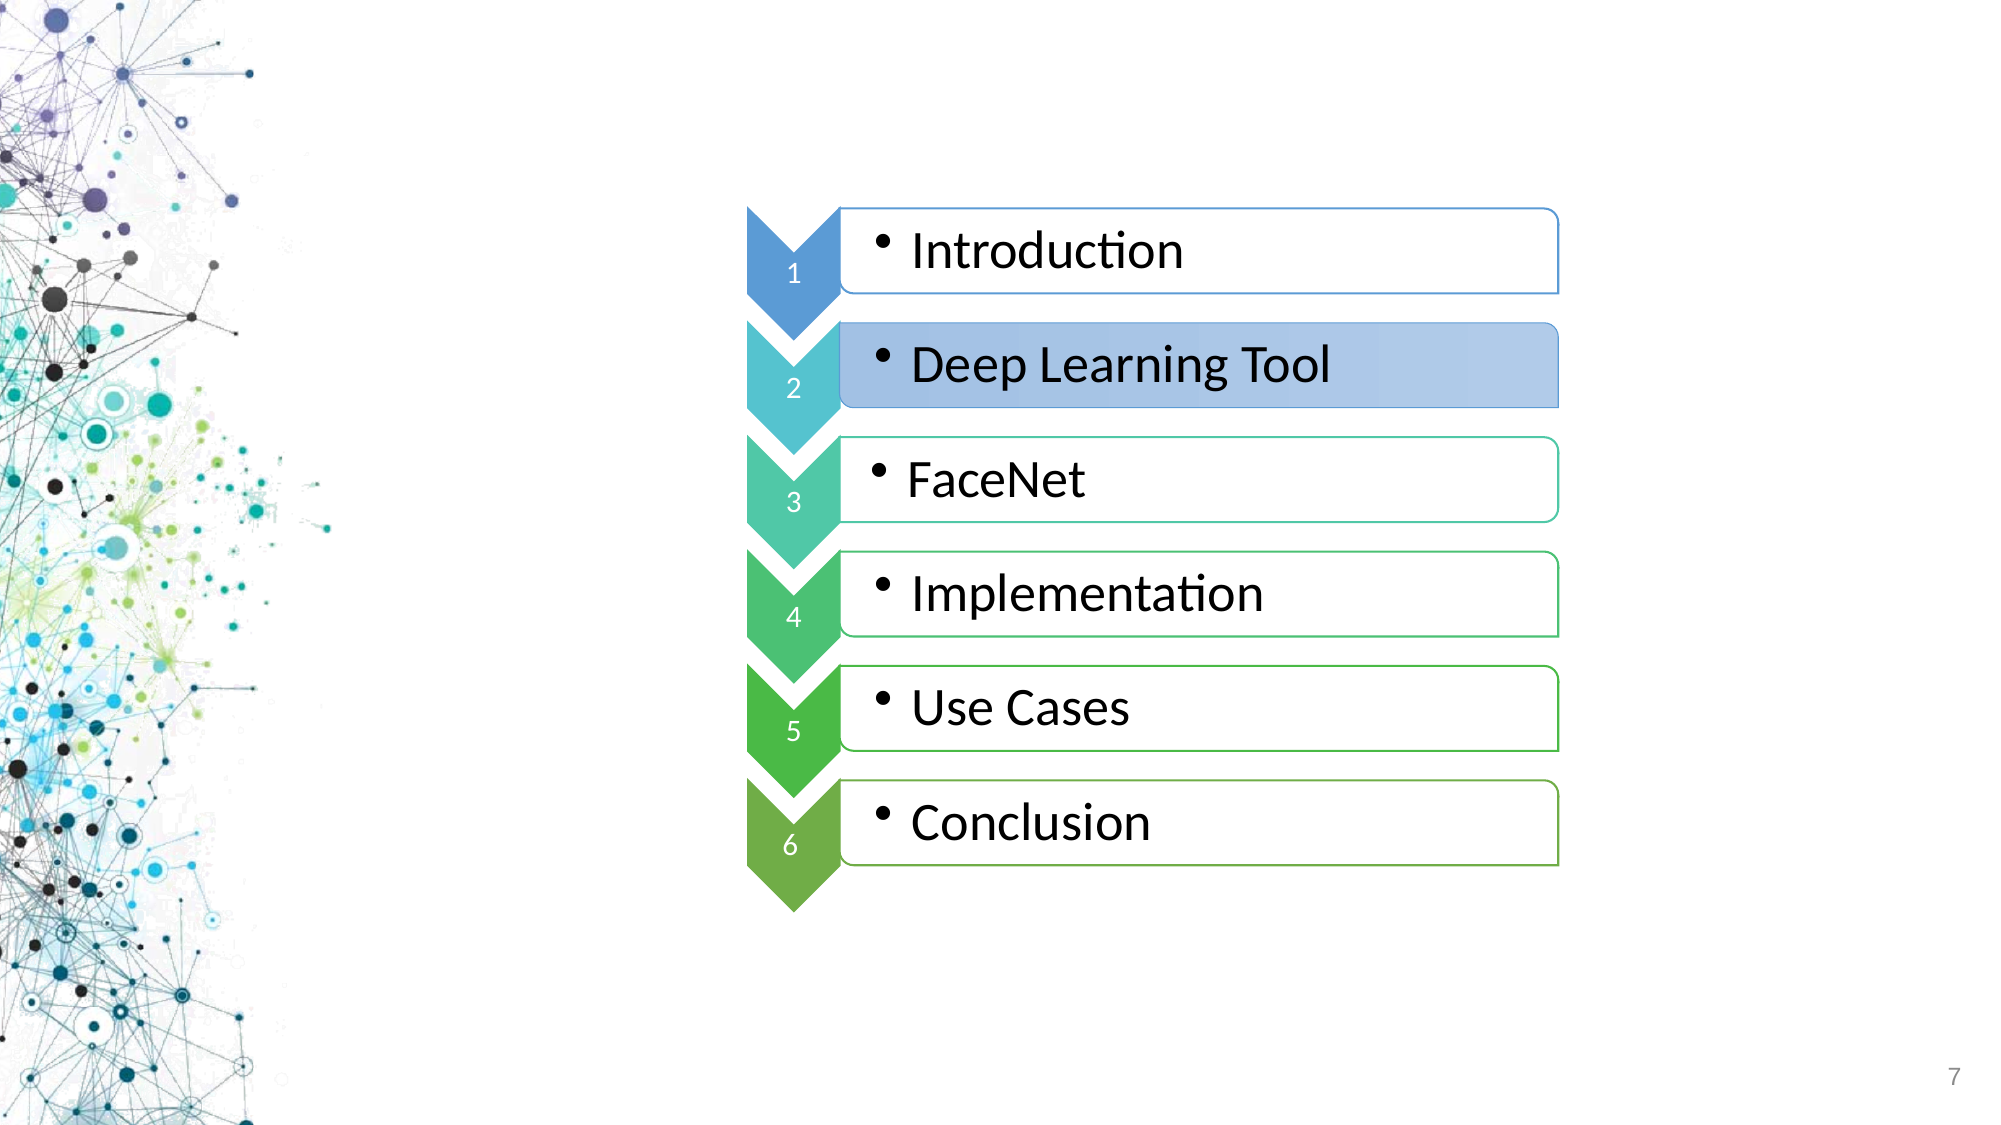

#
1
Introduction
2
Deep Learning Tool
3
FaceNet
4
Implementation
5
Use Cases
6
Conclusion
7